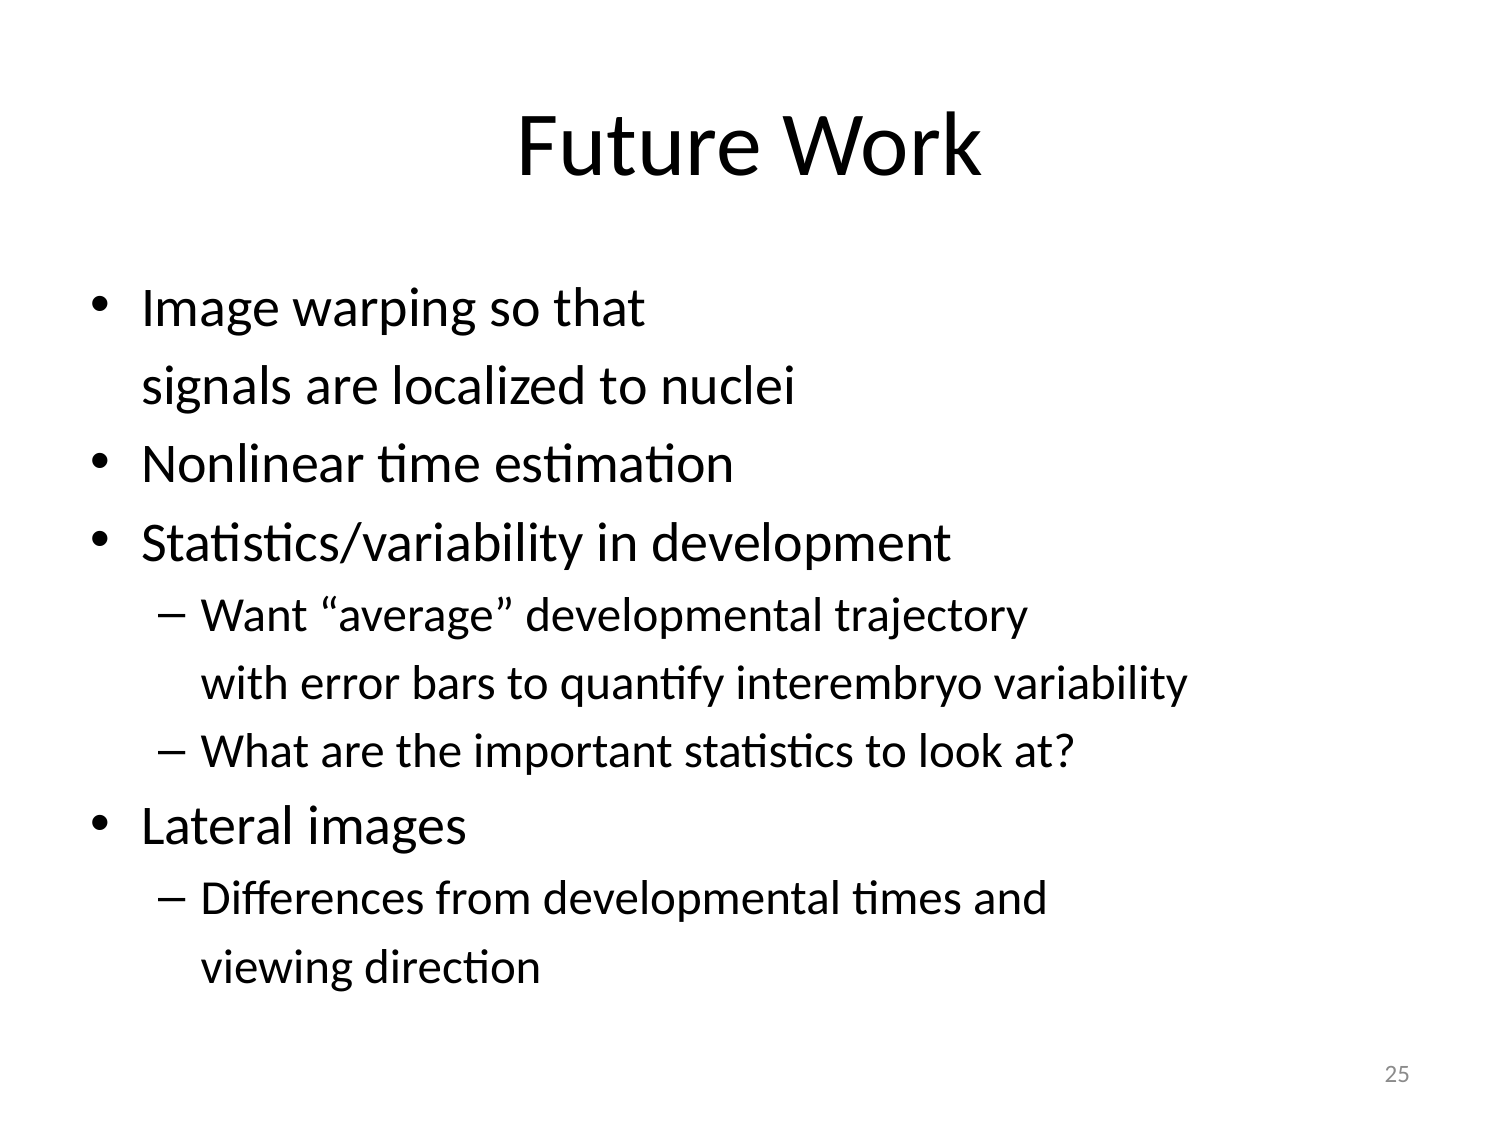

# Future Work
Image warping so that
	signals are localized to nuclei
Nonlinear time estimation
Statistics/variability in development
Want “average” developmental trajectory
	with error bars to quantify interembryo variability
What are the important statistics to look at?
Lateral images
Differences from developmental times and
	viewing direction

25